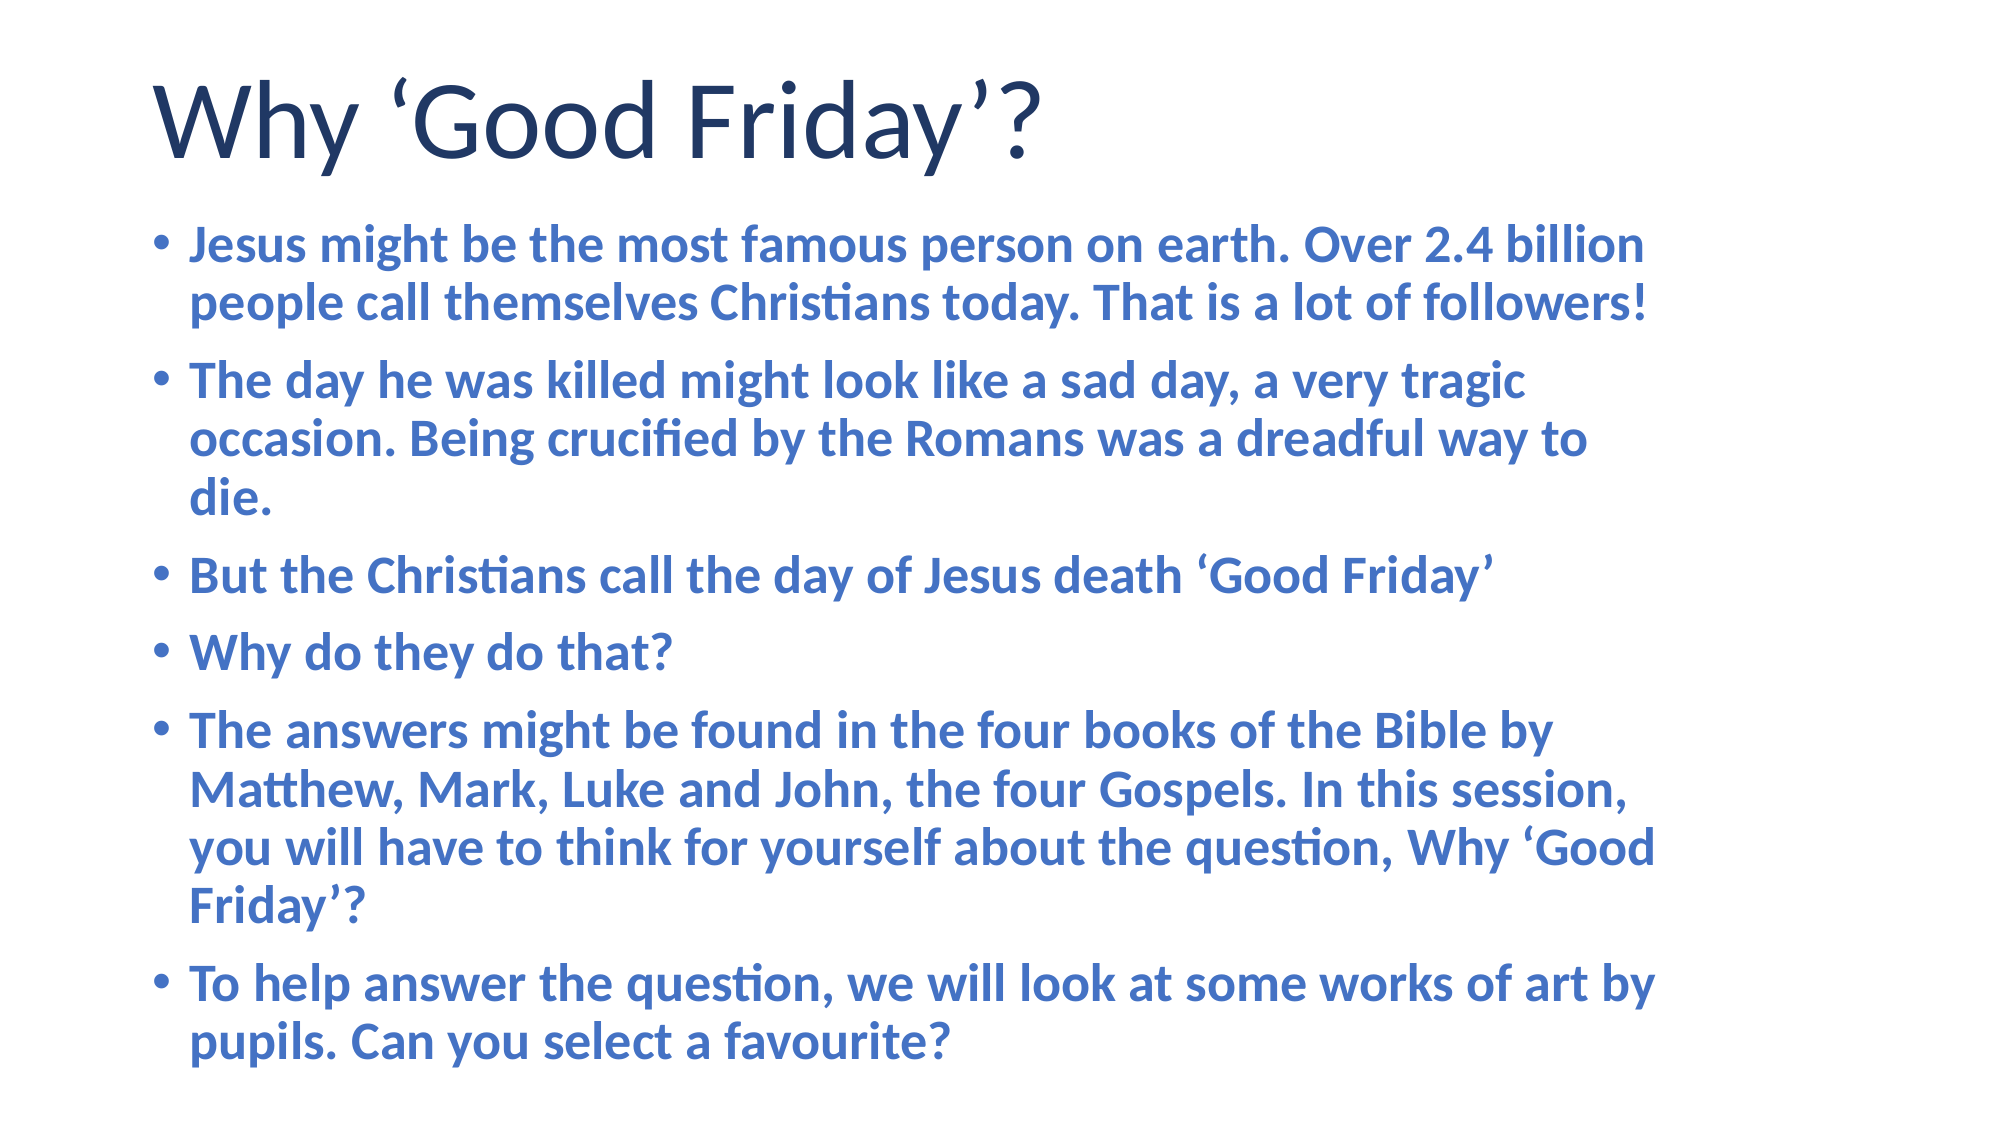

# Why ‘Good Friday’?
Jesus might be the most famous person on earth. Over 2.4 billion people call themselves Christians today. That is a lot of followers!
The day he was killed might look like a sad day, a very tragic occasion. Being crucified by the Romans was a dreadful way to die.
But the Christians call the day of Jesus death ‘Good Friday’
Why do they do that?
The answers might be found in the four books of the Bible by Matthew, Mark, Luke and John, the four Gospels. In this session, you will have to think for yourself about the question, Why ‘Good Friday’?
To help answer the question, we will look at some works of art by pupils. Can you select a favourite?